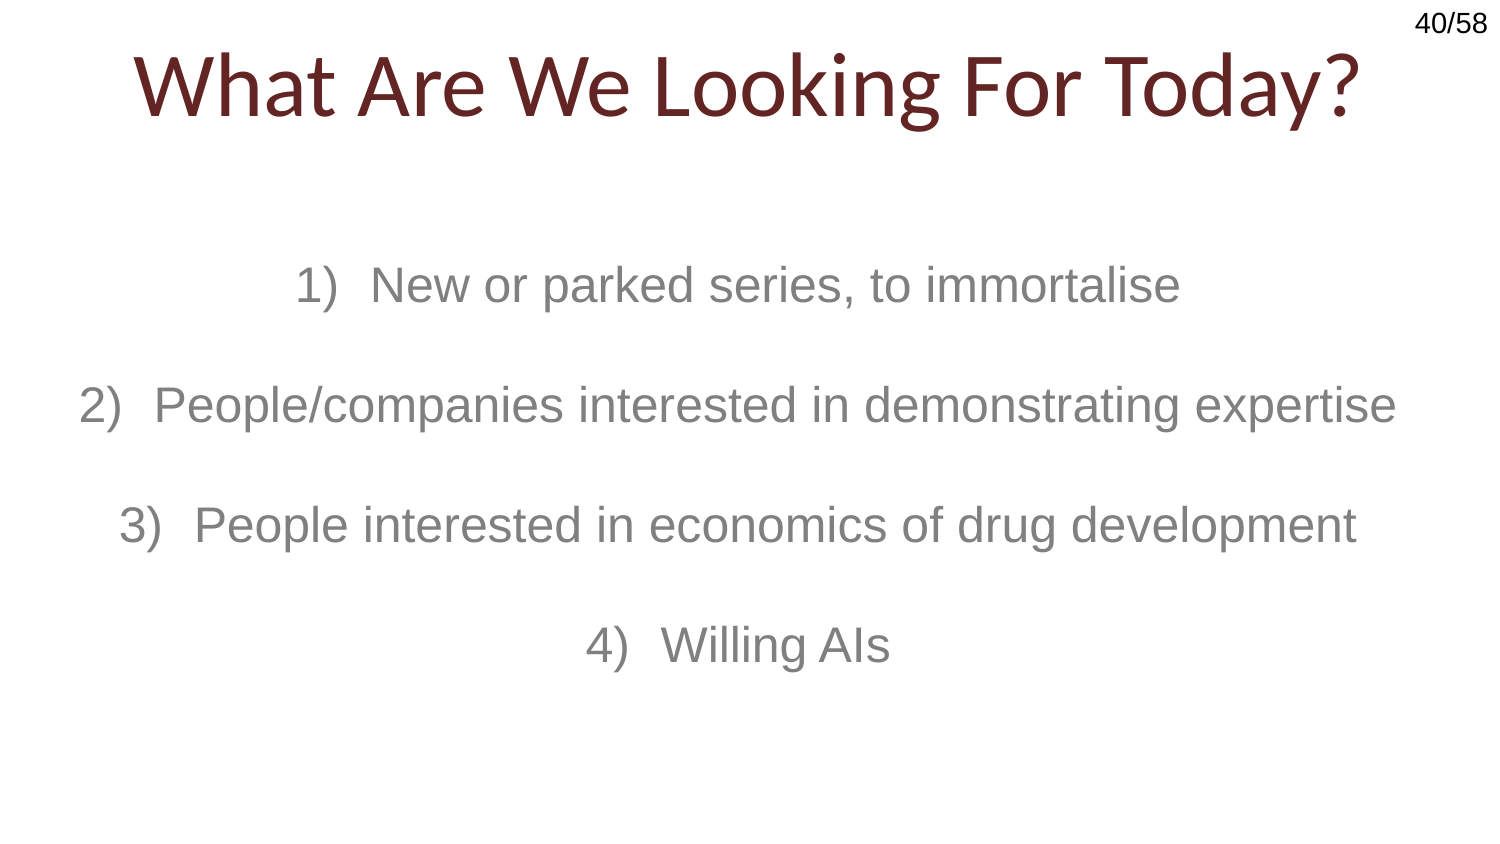

40/58
What Are We Looking For Today?
17/18

New or parked series, to immortalise

People/companies interested in demonstrating expertise

People interested in economics of drug development

Willing AIs